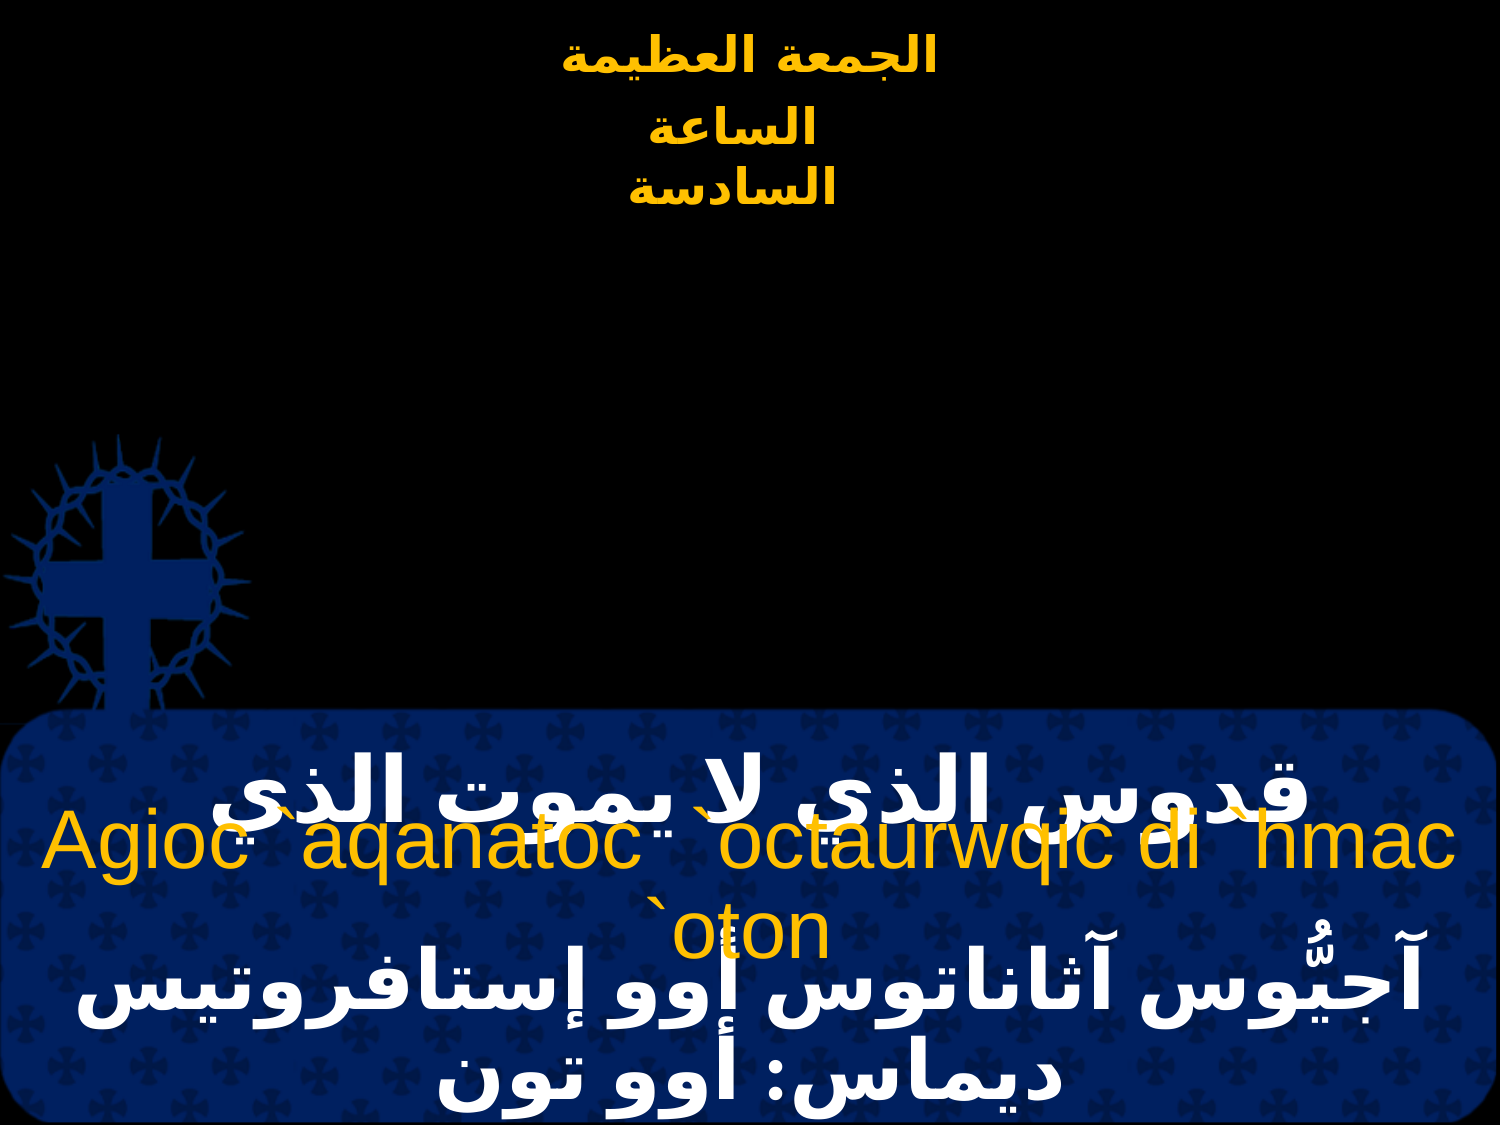

# قدوس الذي لا يموت الذي
Agioc `aqanatoc  `octaurwqic di `hmac `oton
آجيُّوس آثاناتوس أوو إستافروتيس ديماس: أوو تون